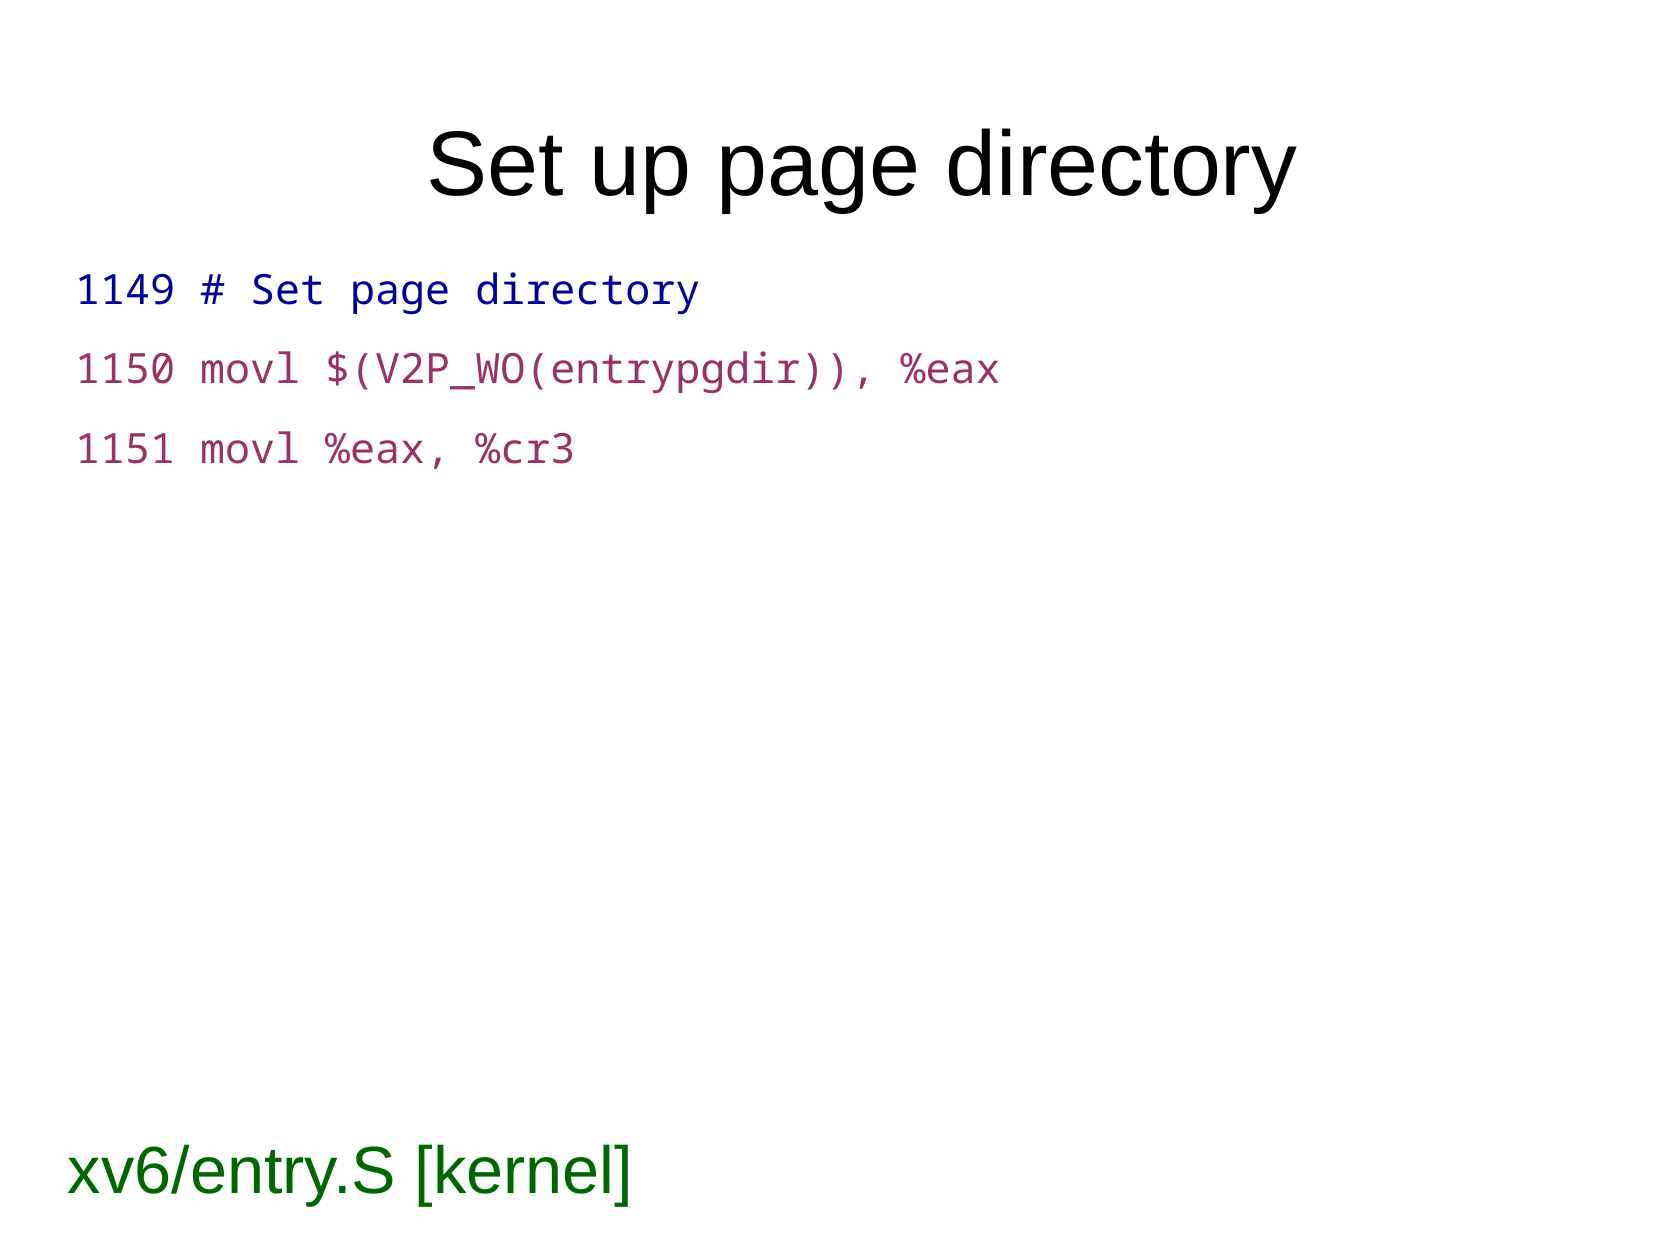

Set up page directory
1149 # Set page directory
1150 movl $(V2P_WO(entrypgdir)), %eax
1151 movl %eax, %cr3

xv6/entry.S [kernel]